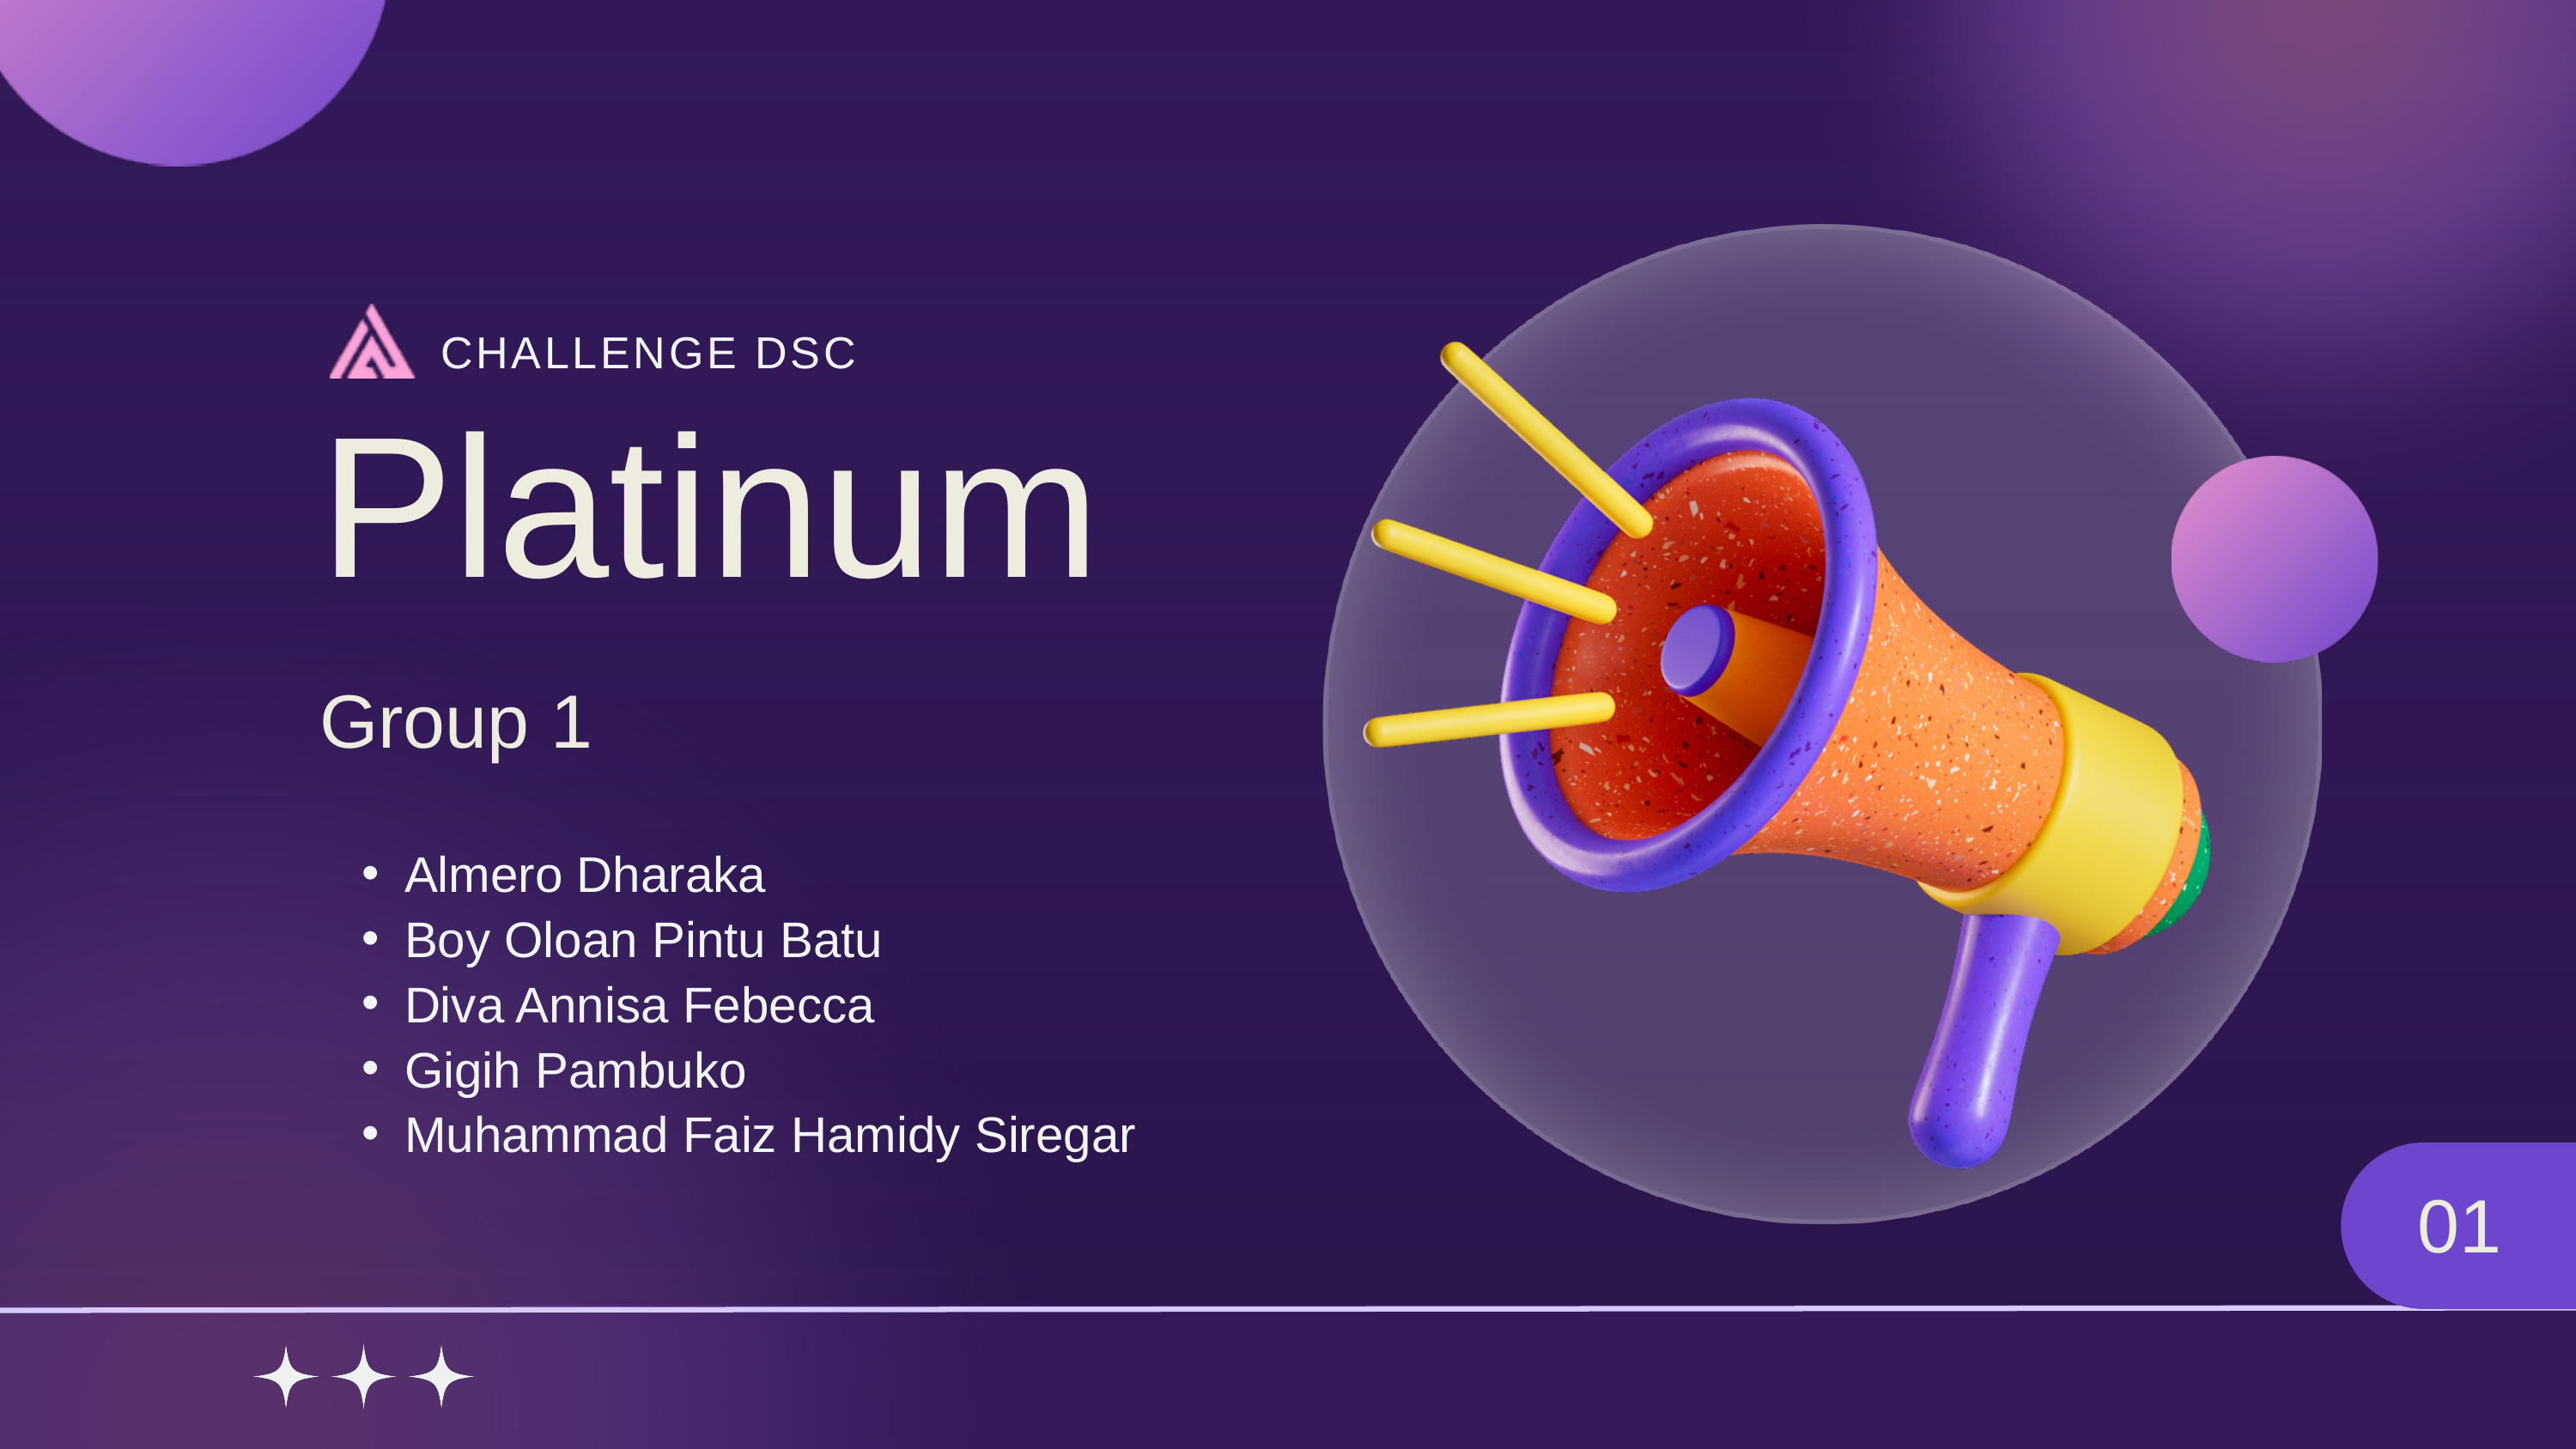

CHALLENGE DSC

Platinum

Group 1
Almero Dharaka
Boy Oloan Pintu Batu
Diva Annisa Febecca
Gigih Pambuko
Muhammad Faiz Hamidy Siregar

01